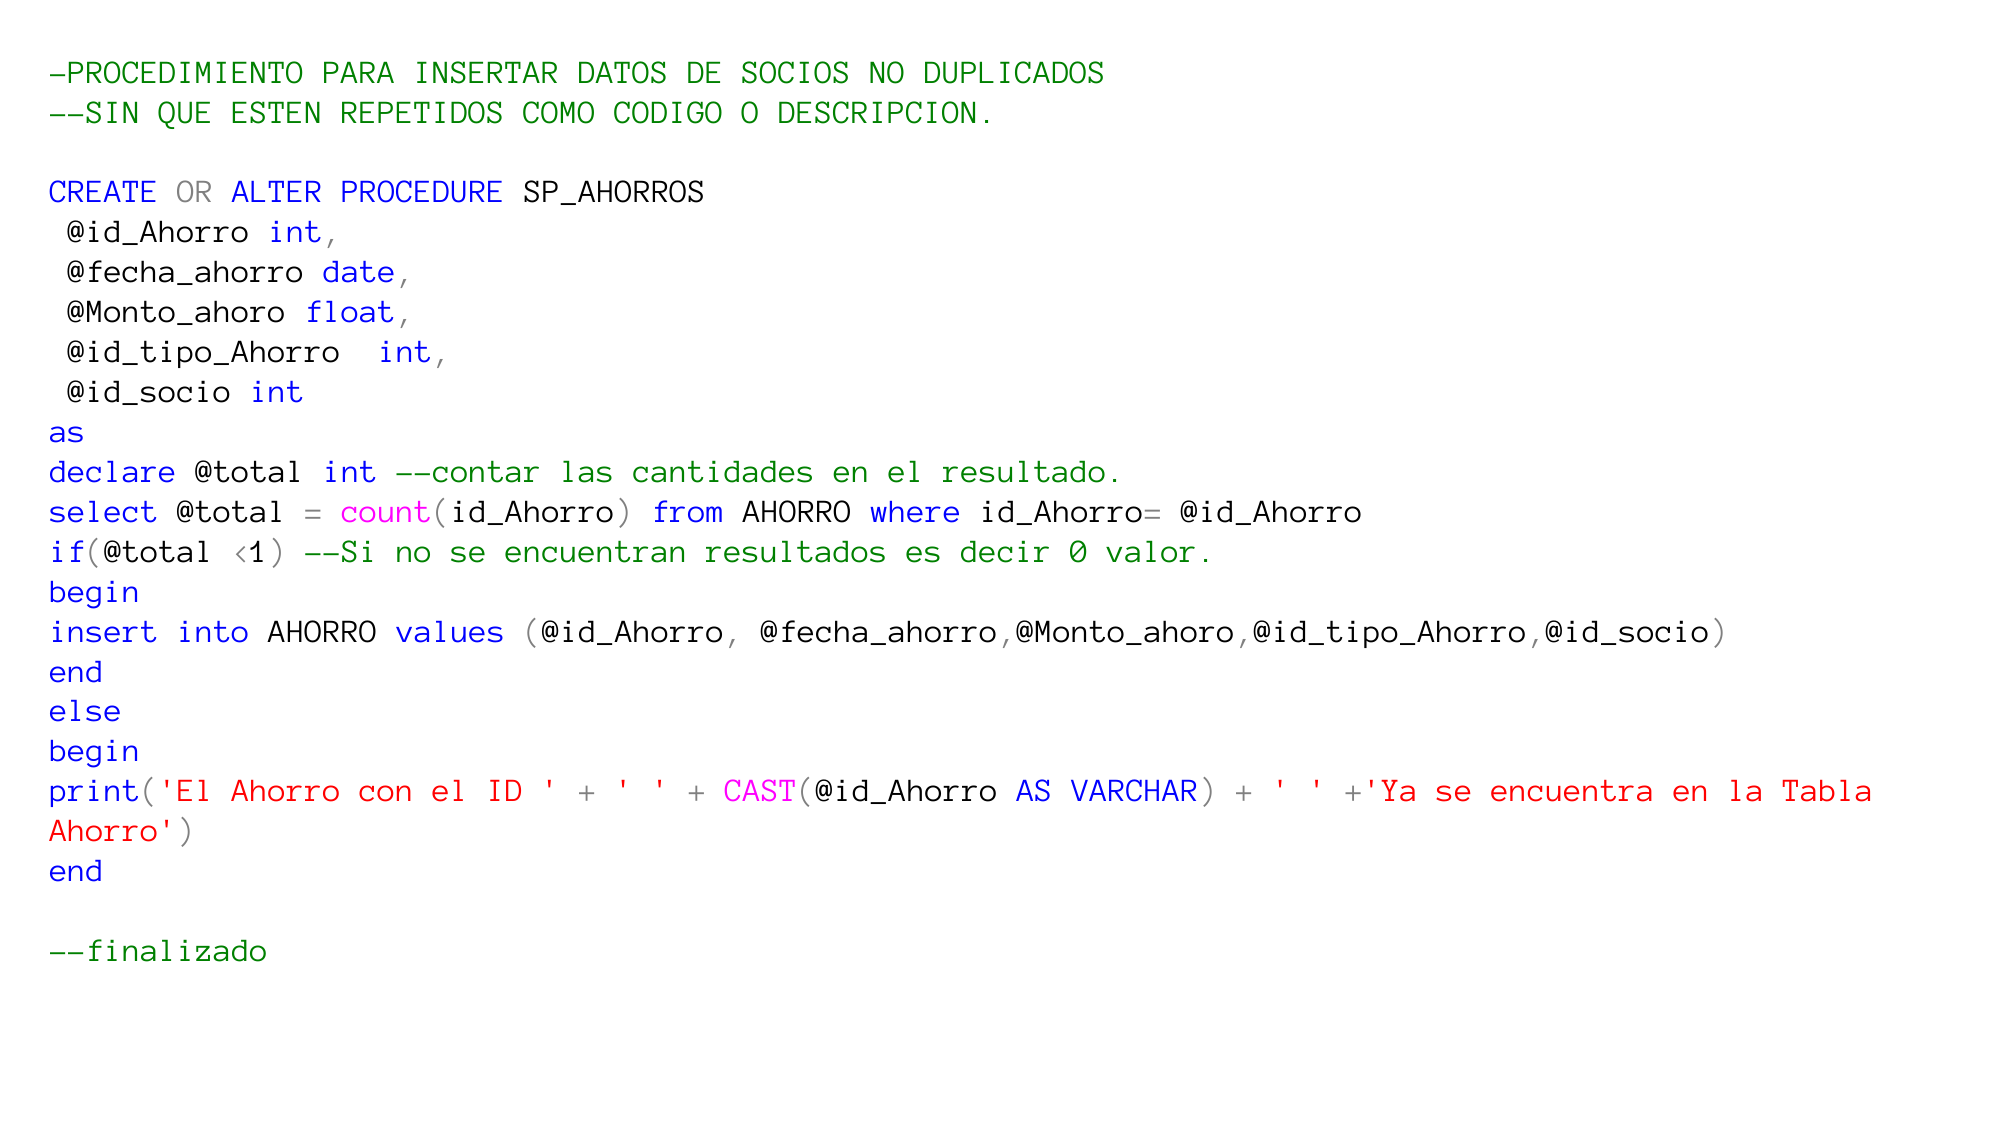

-PROCEDIMIENTO PARA INSERTAR DATOS DE SOCIOS NO DUPLICADOS
--SIN QUE ESTEN REPETIDOS COMO CODIGO O DESCRIPCION.

CREATE OR ALTER PROCEDURE SP_AHORROS
 @id_Ahorro int,
 @fecha_ahorro date,
 @Monto_ahoro float,
 @id_tipo_Ahorro  int,
 @id_socio int
as
declare @total int --contar las cantidades en el resultado.
select @total = count(id_Ahorro) from AHORRO where id_Ahorro= @id_Ahorro
if(@total <1) --Si no se encuentran resultados es decir 0 valor.
begin
insert into AHORRO values (@id_Ahorro, @fecha_ahorro,@Monto_ahoro,@id_tipo_Ahorro,@id_socio)
end
else
begin
print('El Ahorro con el ID ' + ' ' + CAST(@id_Ahorro AS VARCHAR) + ' ' +'Ya se encuentra en la Tabla Ahorro')
end

--finalizado